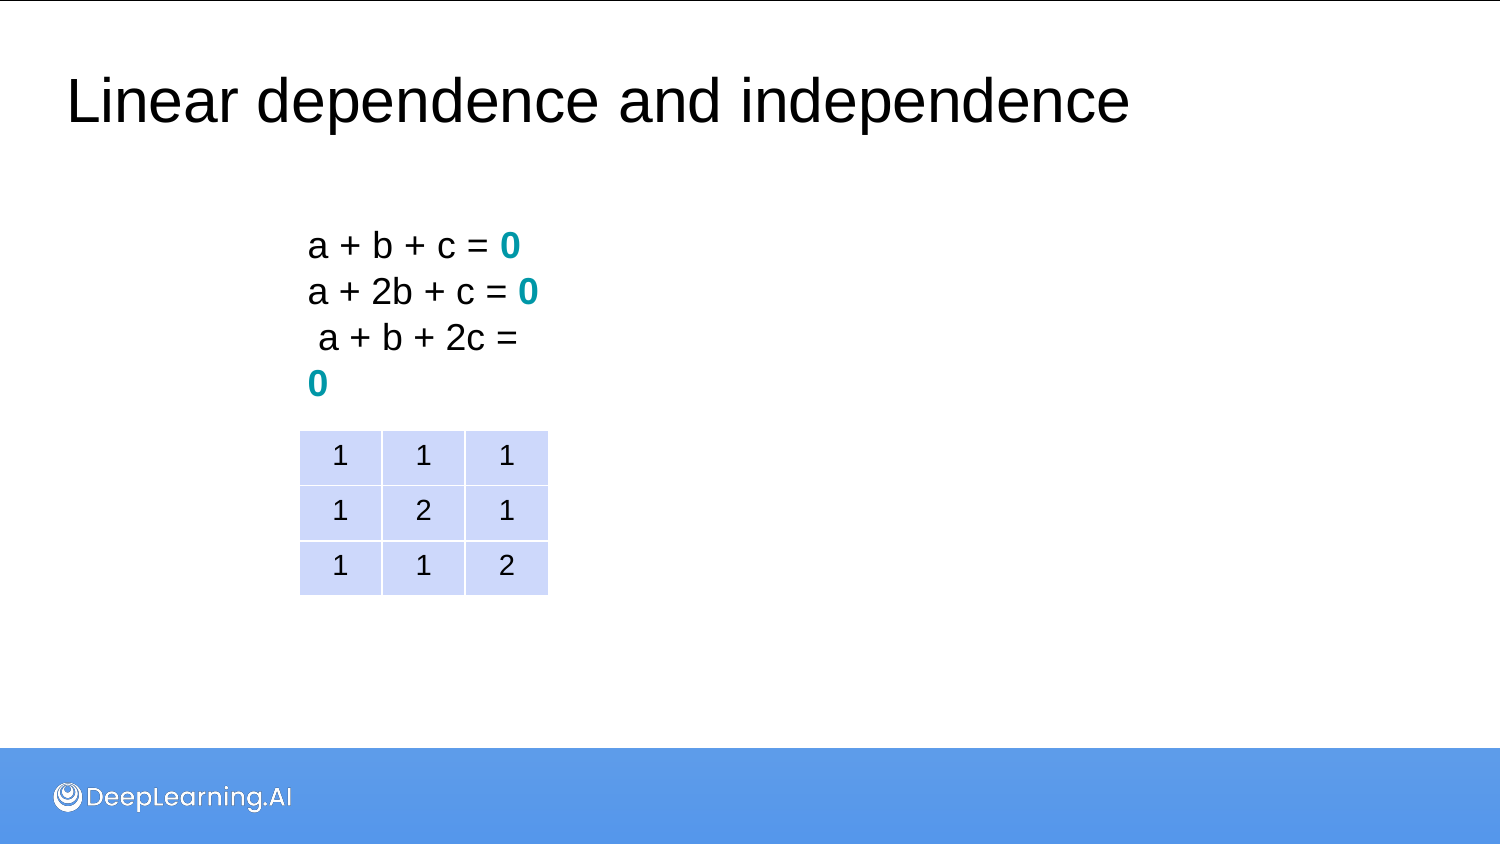

# Linear dependence and independence
a + b + c = 0  a + 2b + c = 0  a + b + 2c = 0
| 1 | 1 | 1 |
| --- | --- | --- |
| 1 | 2 | 1 |
| 1 | 1 | 2 |